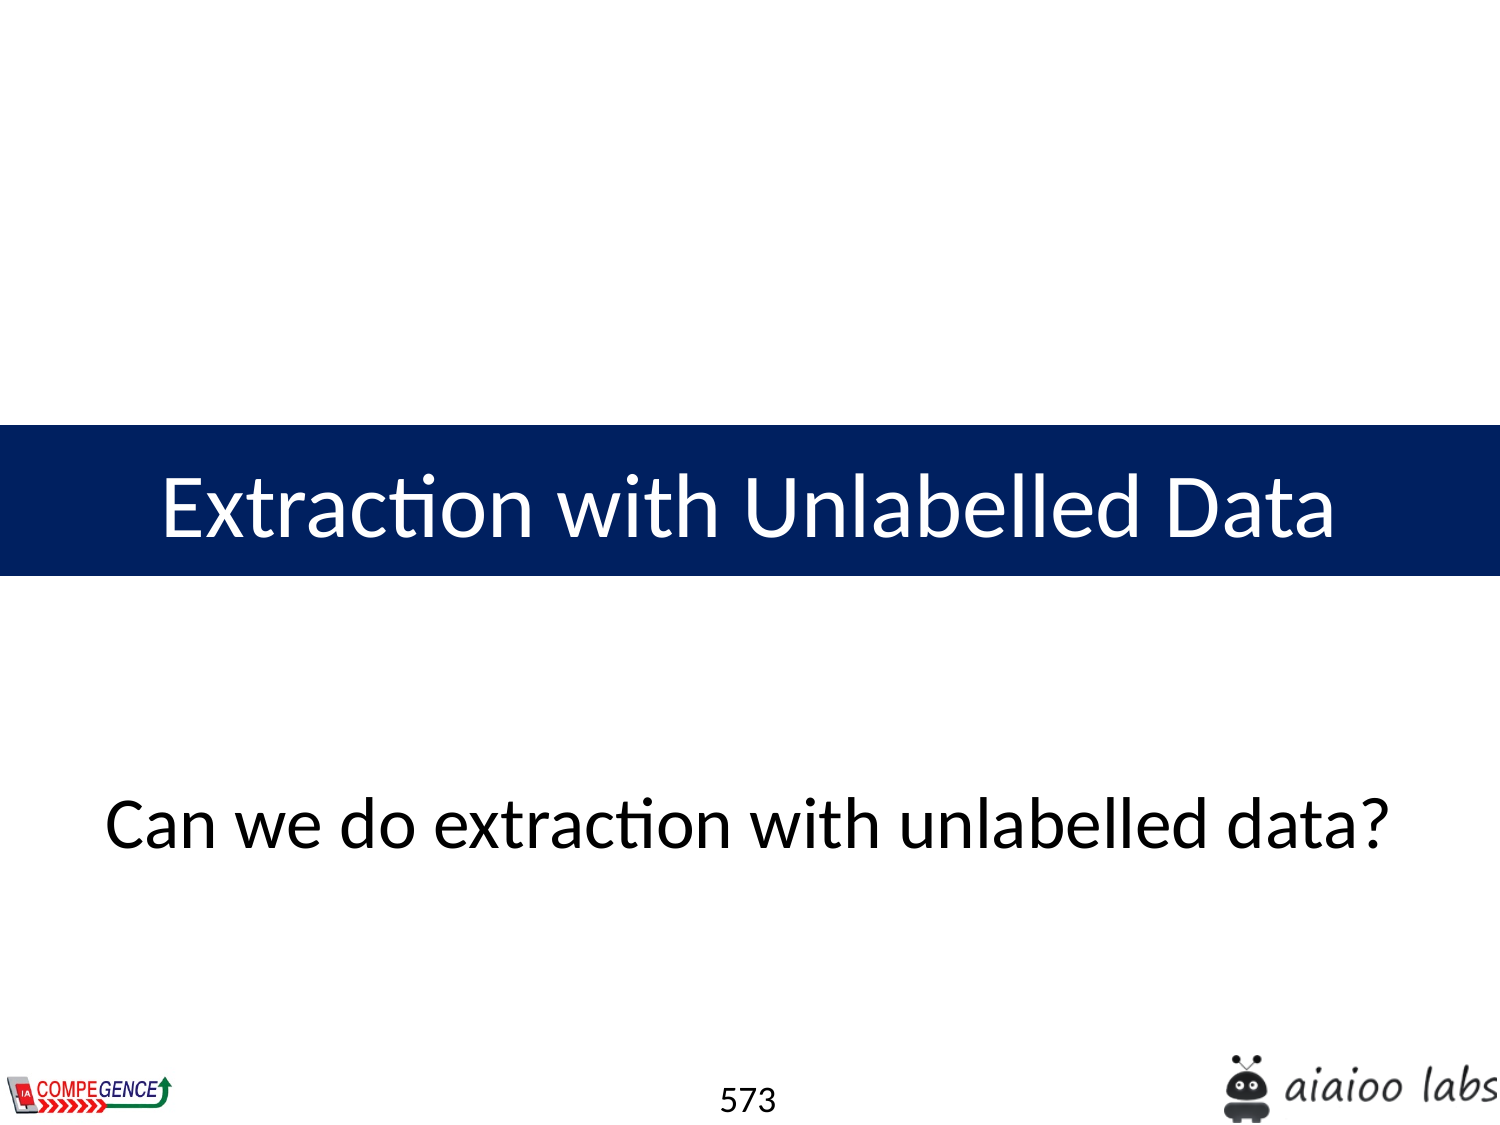

Extraction with Unlabelled Data
# Can we do extraction with unlabelled data?